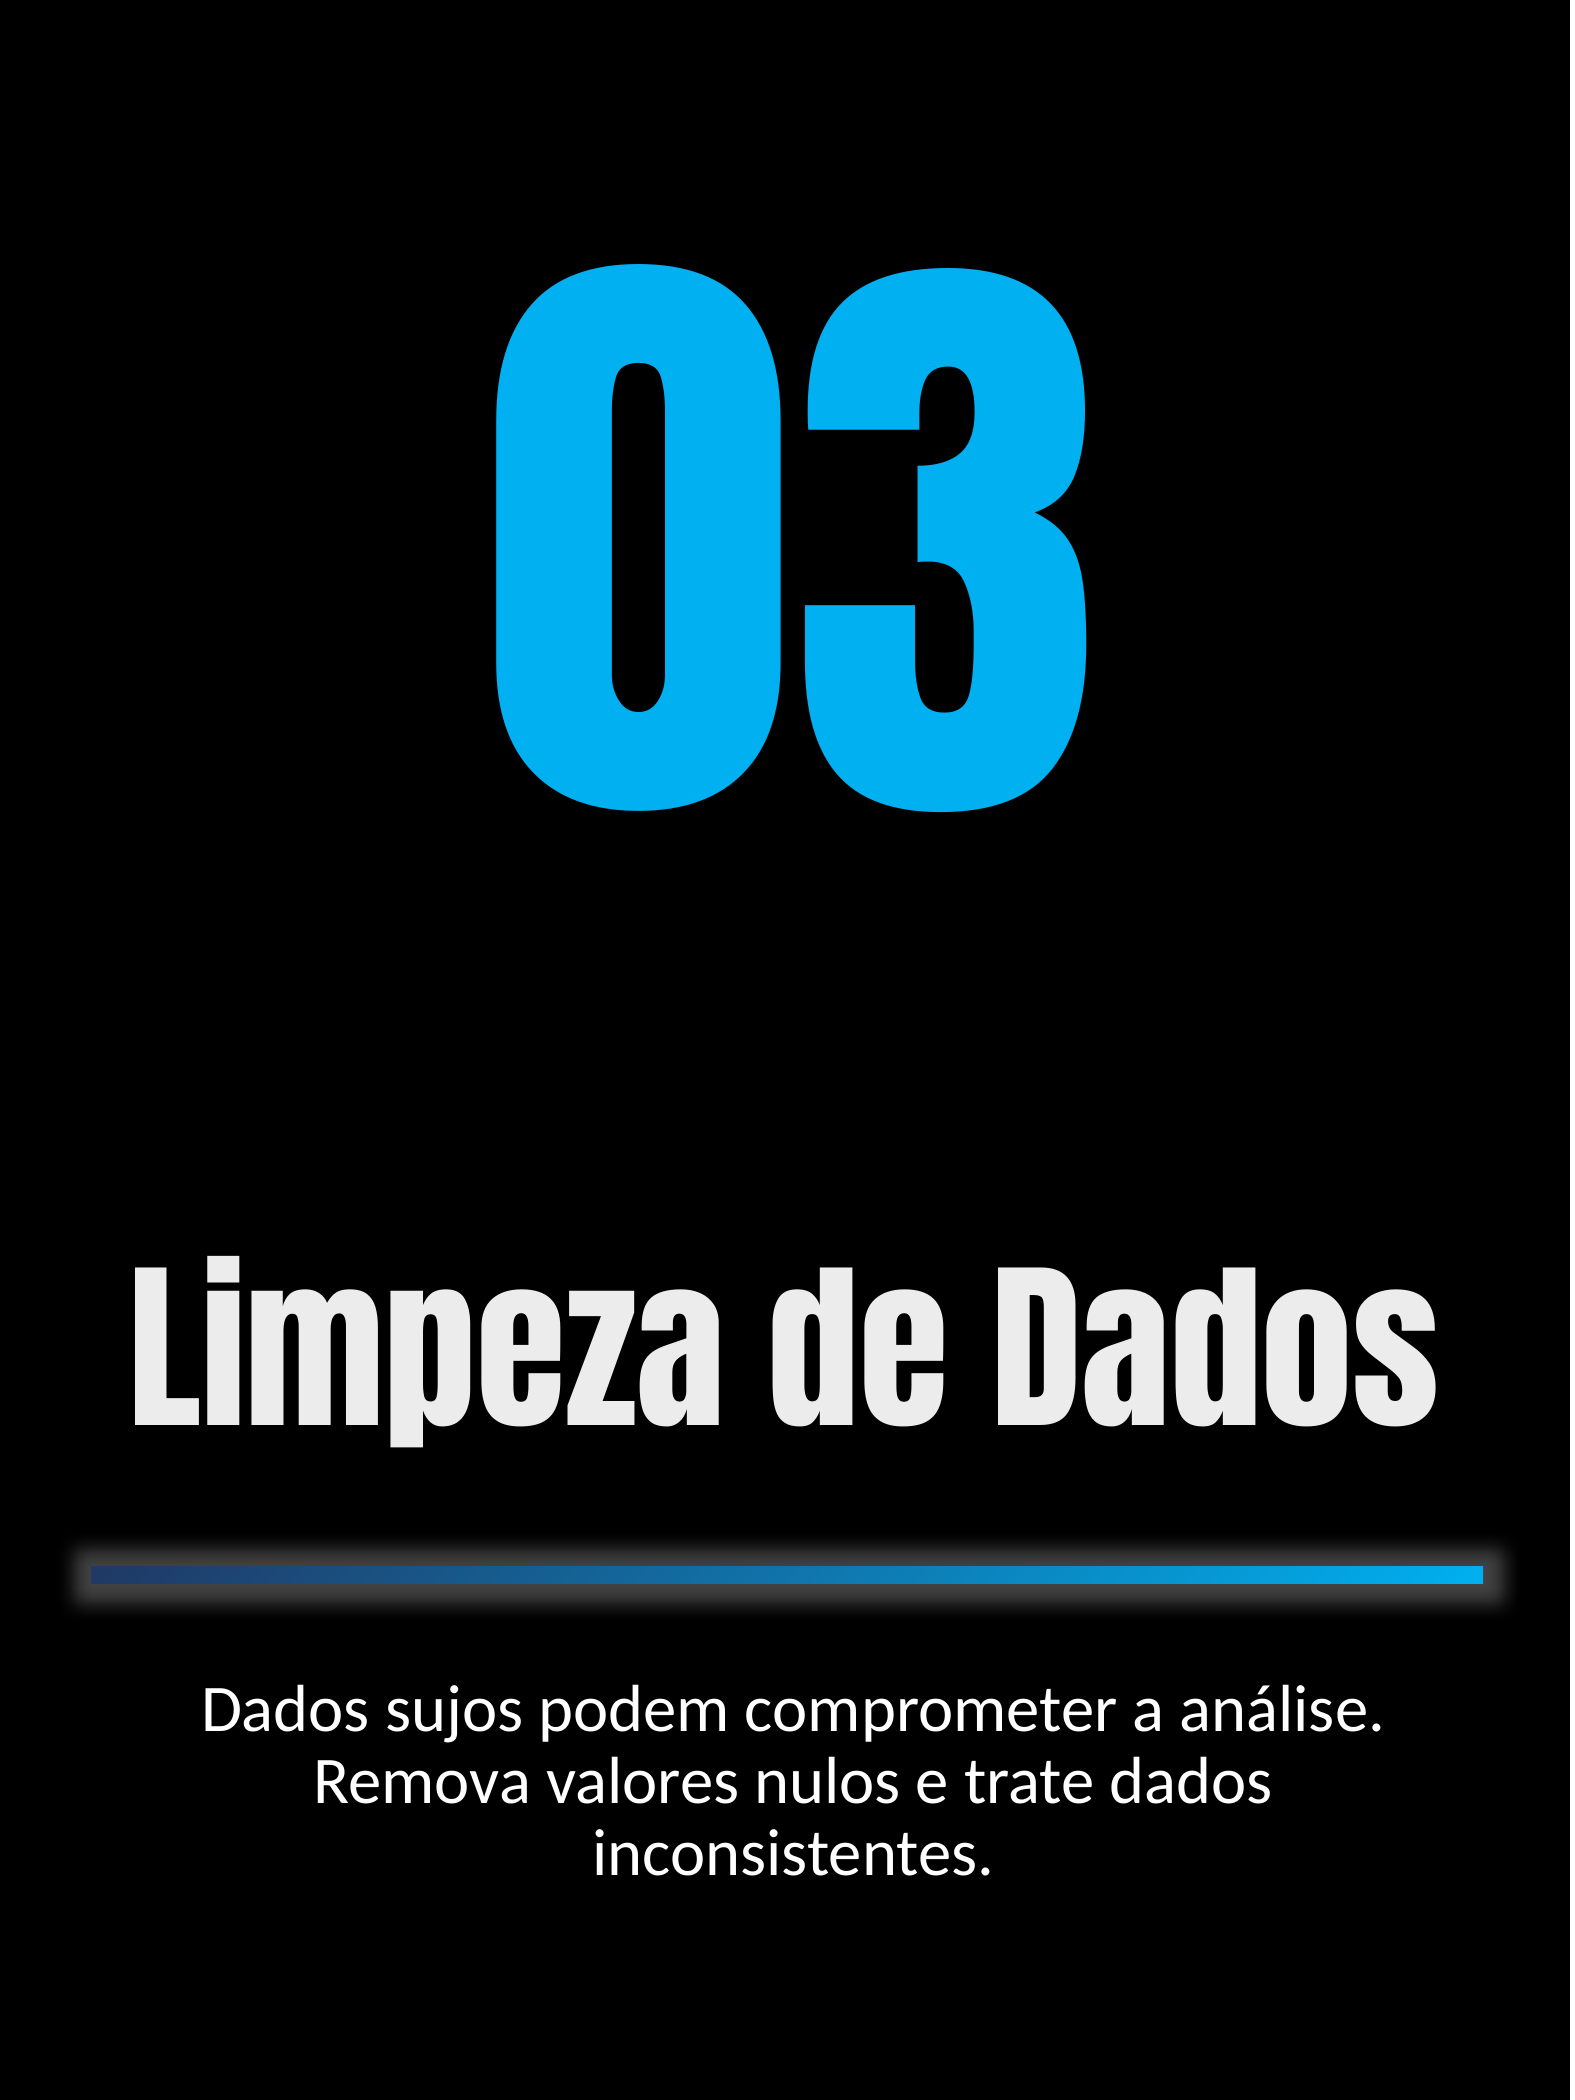

03
# Limpeza de Dados

Dados sujos podem comprometer a análise. Remova valores nulos e trate dados inconsistentes.